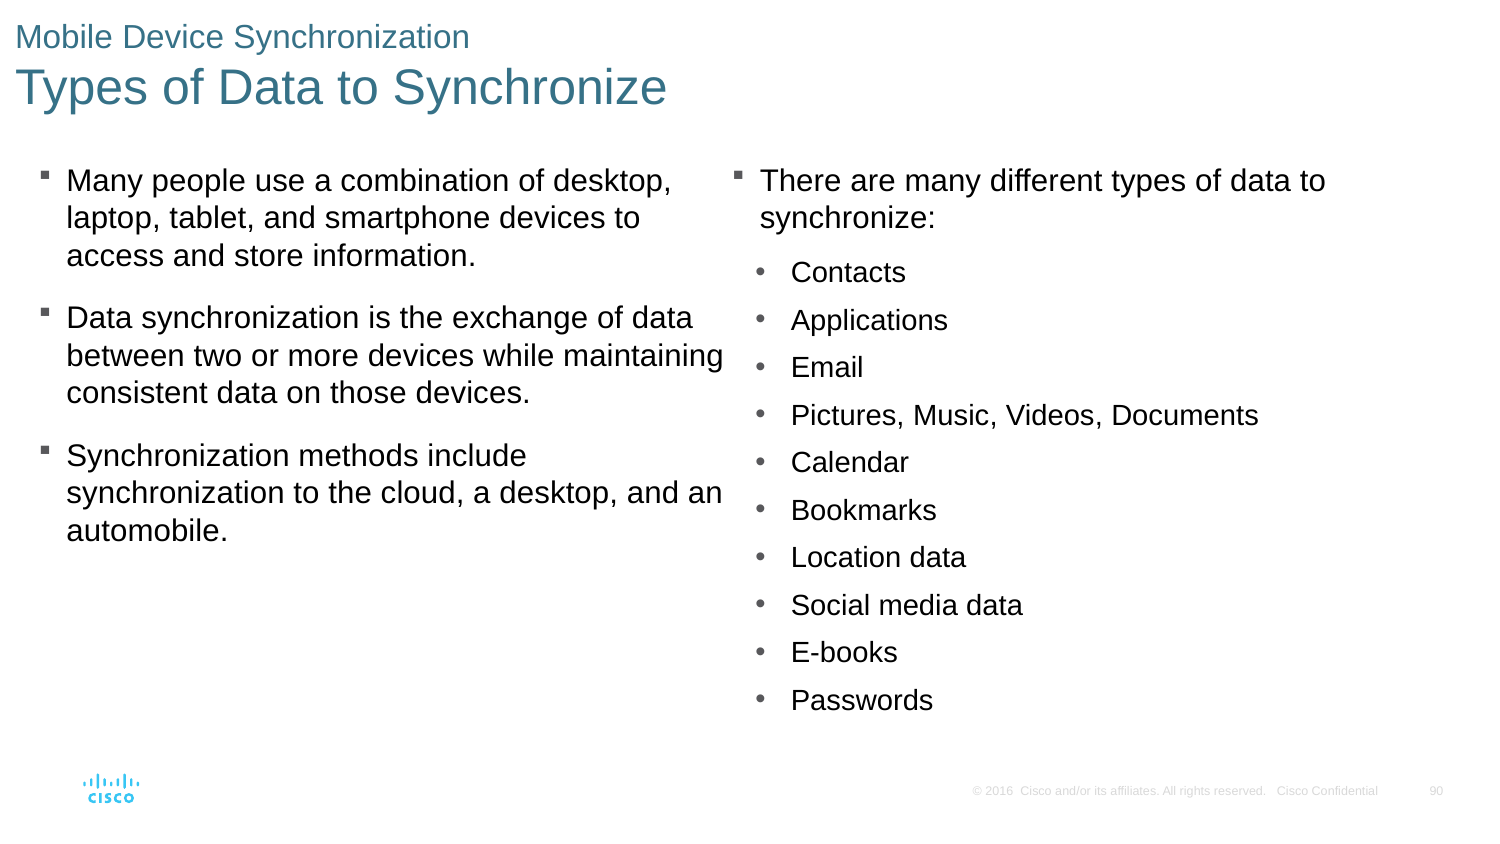

# Mobile Device Synchronization Types of Data to Synchronize
Many people use a combination of desktop, laptop, tablet, and smartphone devices to access and store information.
Data synchronization is the exchange of data between two or more devices while maintaining consistent data on those devices.
Synchronization methods include synchronization to the cloud, a desktop, and an automobile.

There are many different types of data to synchronize:
Contacts
Applications
Email
Pictures, Music, Videos, Documents
Calendar
Bookmarks
Location data
Social media data
E-books
Passwords